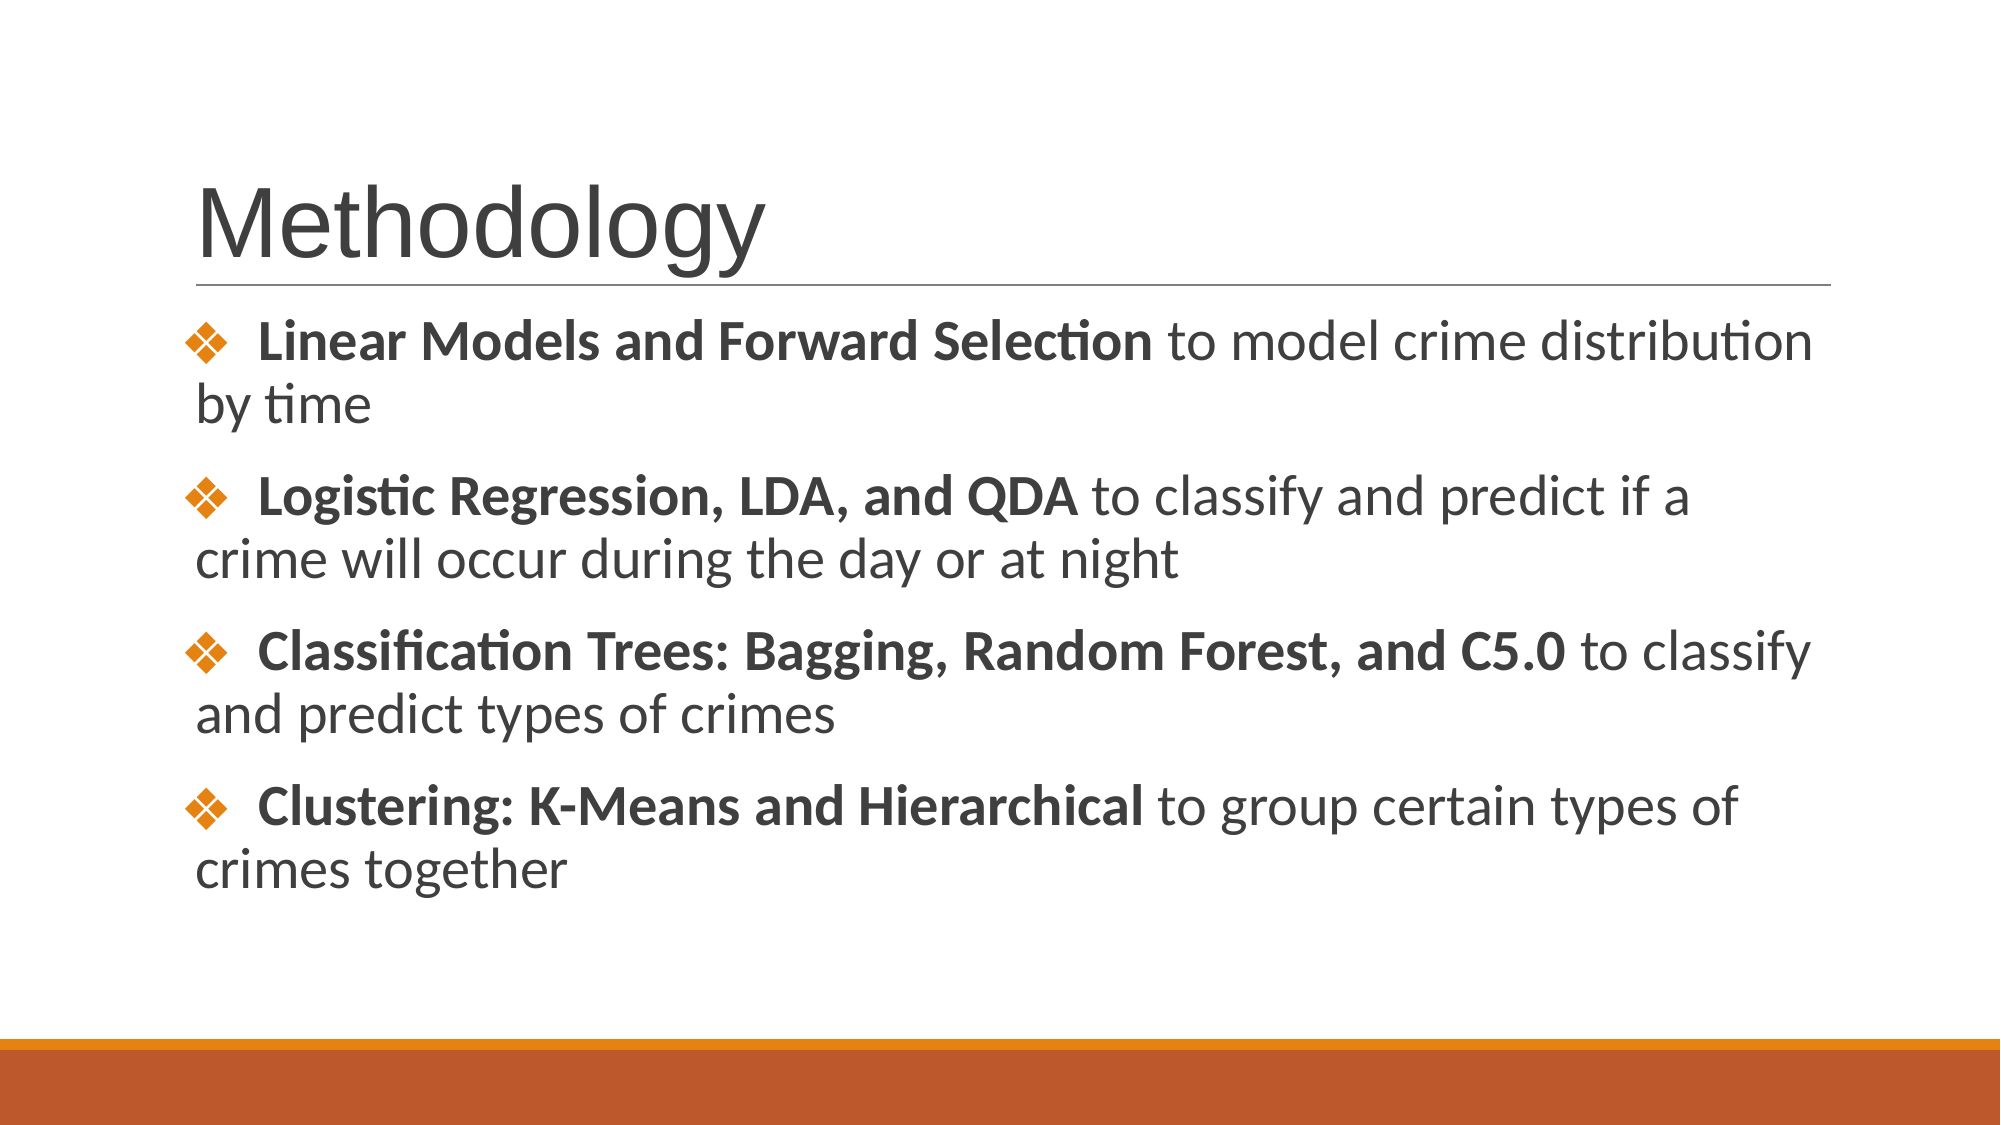

# Methodology
  Linear Models and Forward Selection to model crime distribution by time
  Logistic Regression, LDA, and QDA to classify and predict if a crime will occur during the day or at night
  Classification Trees: Bagging, Random Forest, and C5.0 to classify and predict types of crimes
  Clustering: K-Means and Hierarchical to group certain types of crimes together